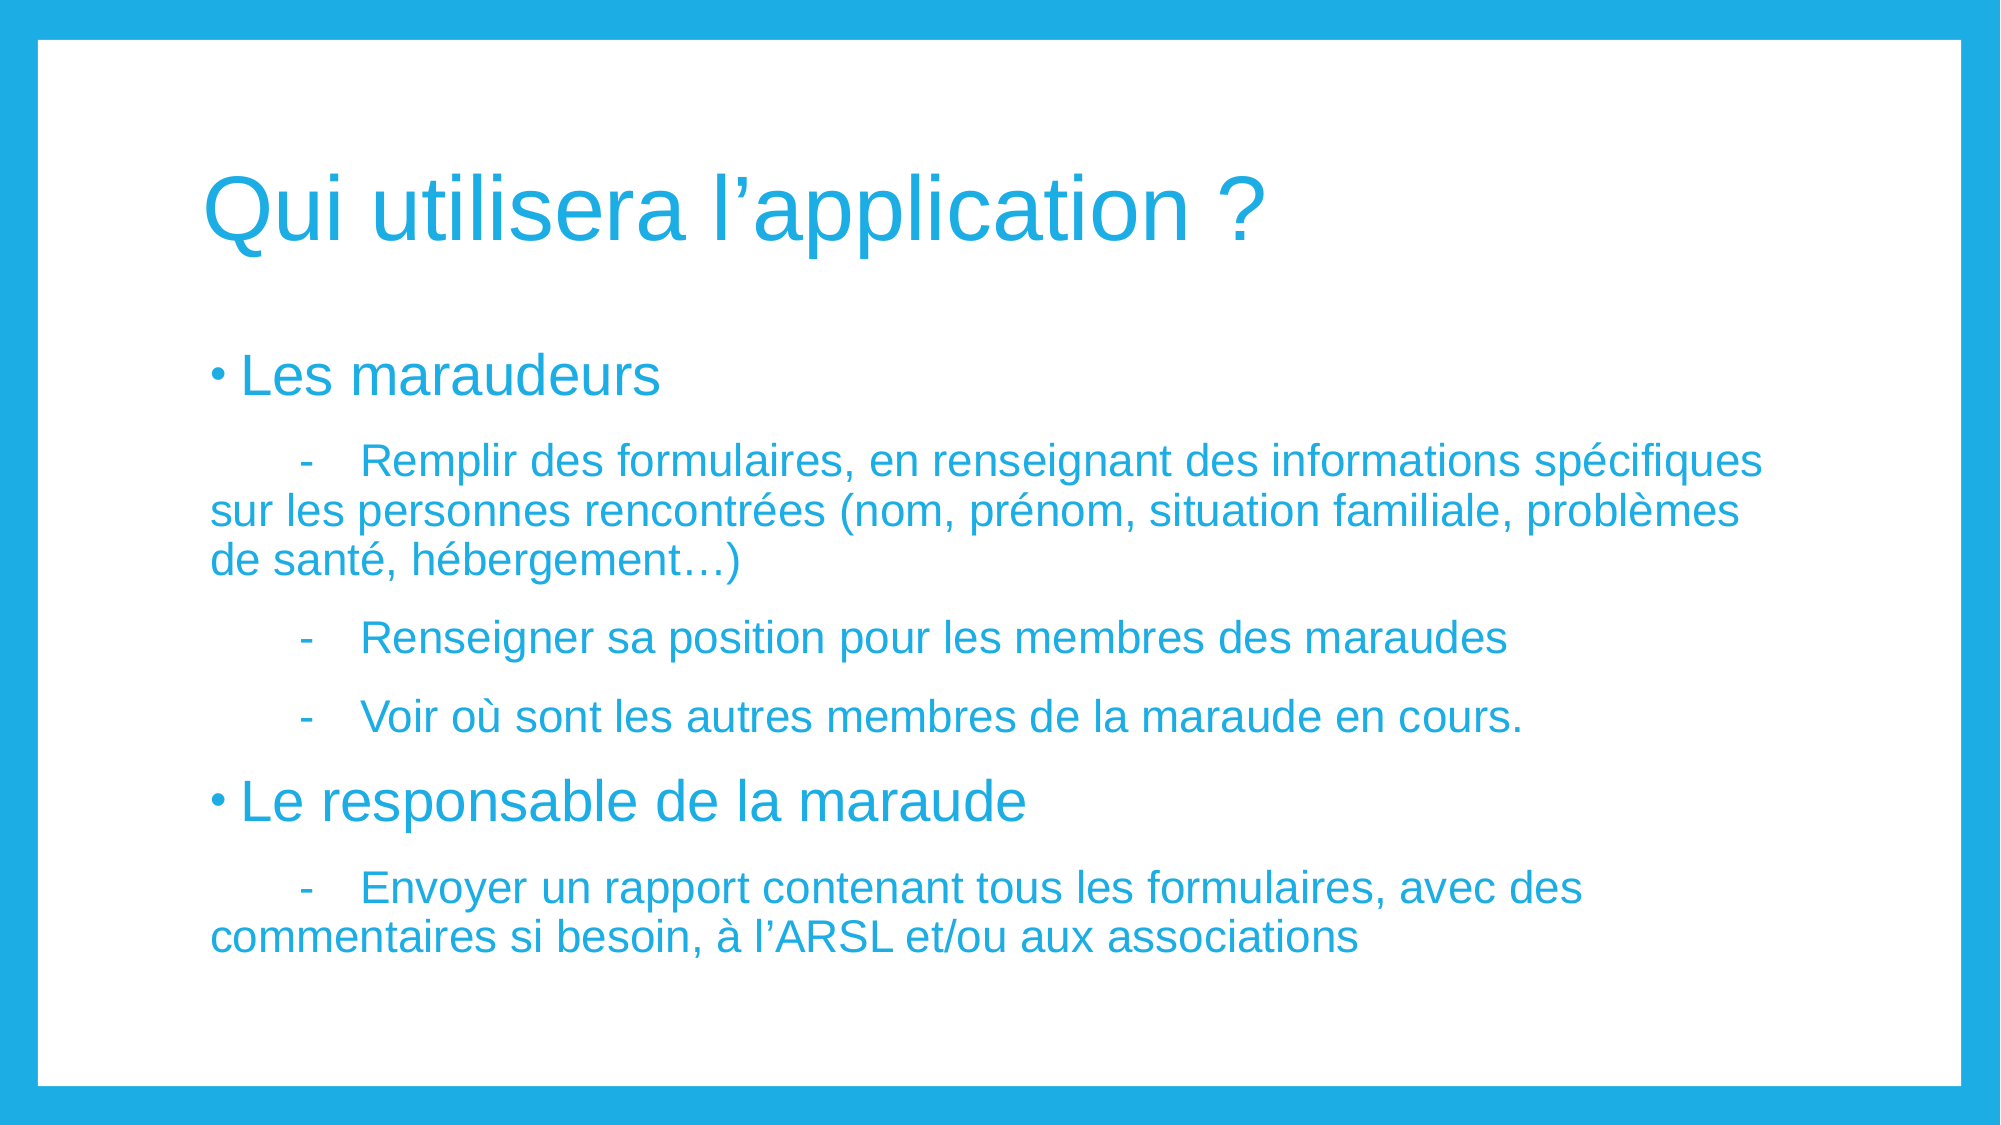

# Qui utilisera l’application ?
Les maraudeurs
       -	Remplir des formulaires, en renseignant des informations spécifiques sur les personnes rencontrées (nom, prénom, situation familiale, problèmes de santé, hébergement…)
       -	Renseigner sa position pour les membres des maraudes
       -	Voir où sont les autres membres de la maraude en cours.
Le responsable de la maraude
       -	Envoyer un rapport contenant tous les formulaires, avec des commentaires si besoin, à l’ARSL et/ou aux associations